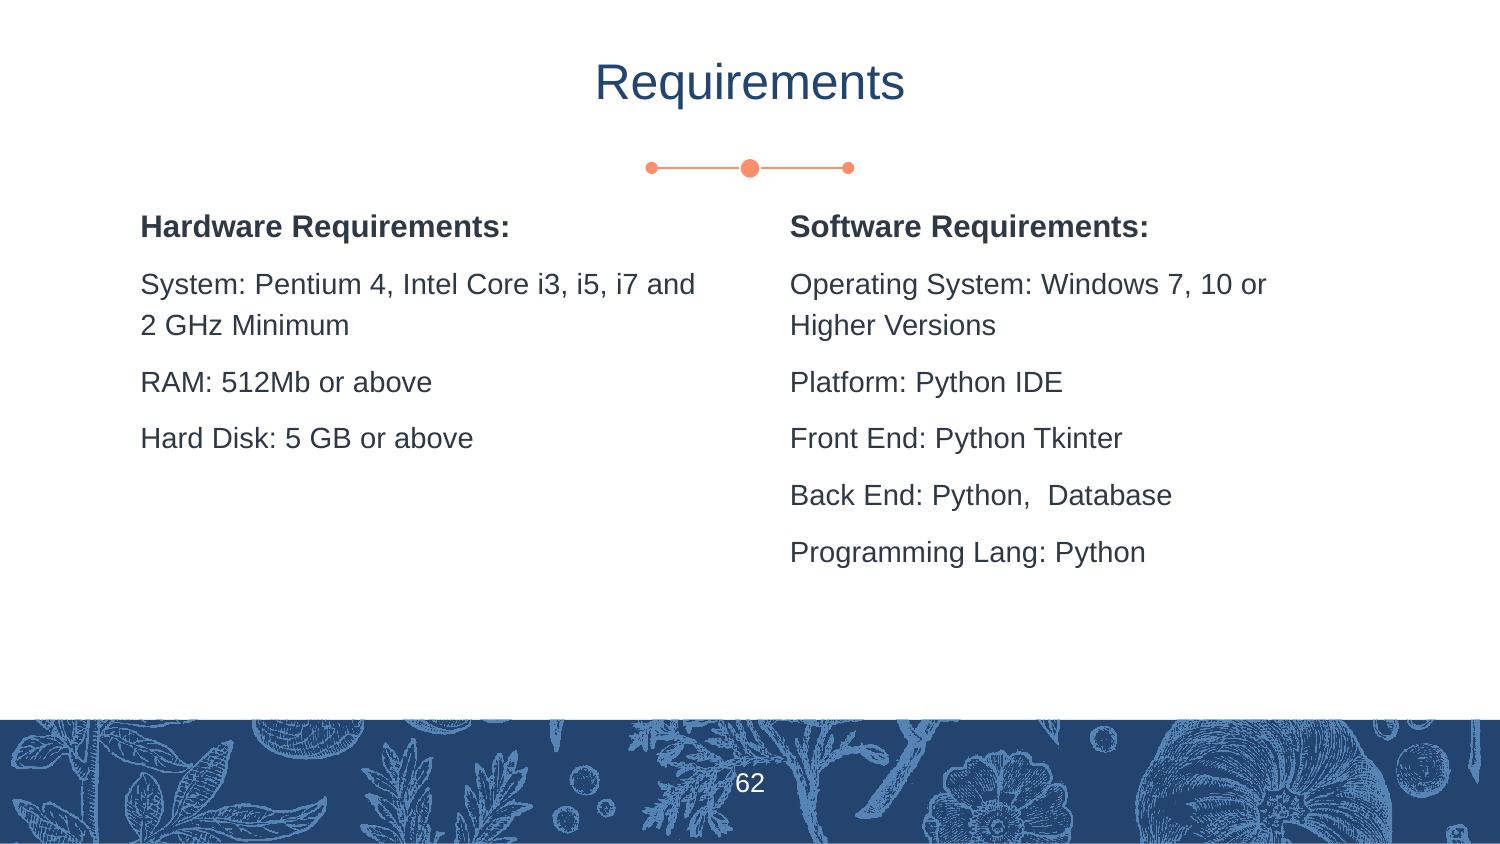

# Requirements
Hardware Requirements:
System: Pentium 4, Intel Core i3, i5, i7 and 2 GHz Minimum
RAM: 512Mb or above
Hard Disk: 5 GB or above

Software Requirements:
Operating System: Windows 7, 10 or Higher Versions
Platform: Python IDE
Front End: Python Tkinter
Back End: Python,  Database
Programming Lang: Python

62